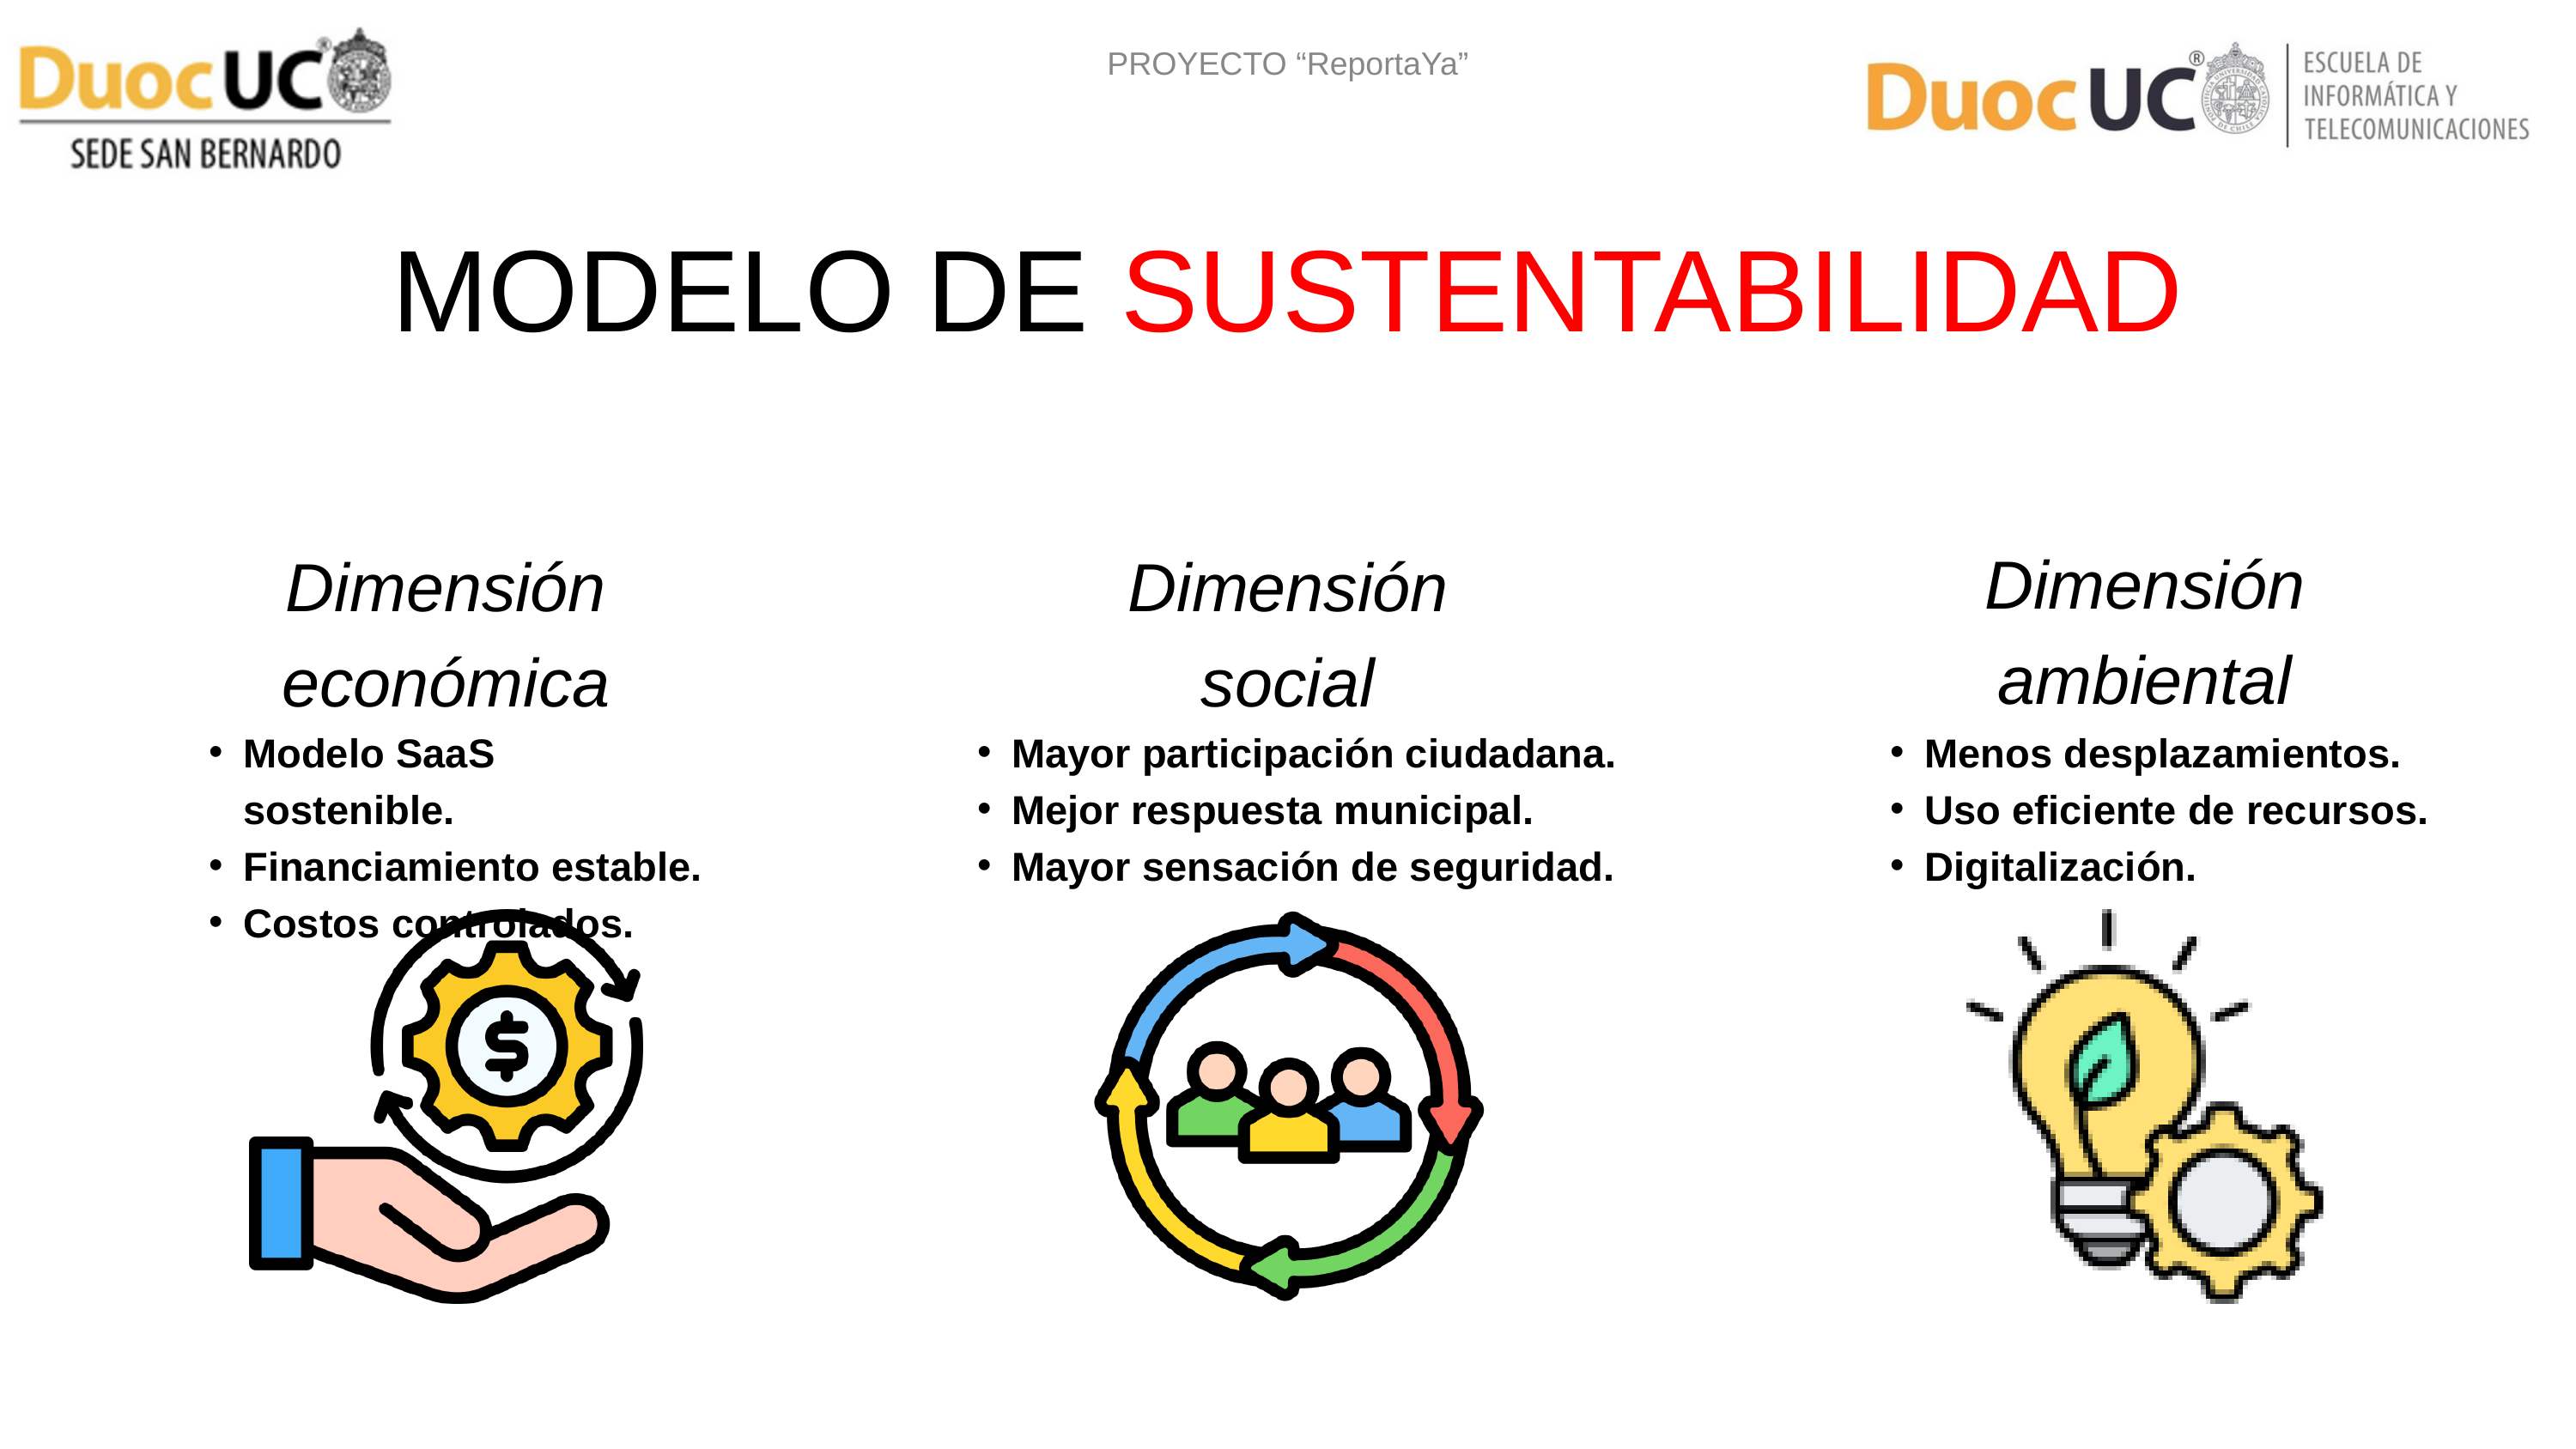

PROYECTO “ReportaYa”
MODELO DE SUSTENTABILIDAD
Dimensión ambiental
Dimensión económica
Dimensión social
Modelo SaaS sostenible.
Financiamiento estable.
Costos controlados.
Mayor participación ciudadana.
Mejor respuesta municipal.
Mayor sensación de seguridad.

Menos desplazamientos.
Uso eficiente de recursos.
Digitalización.